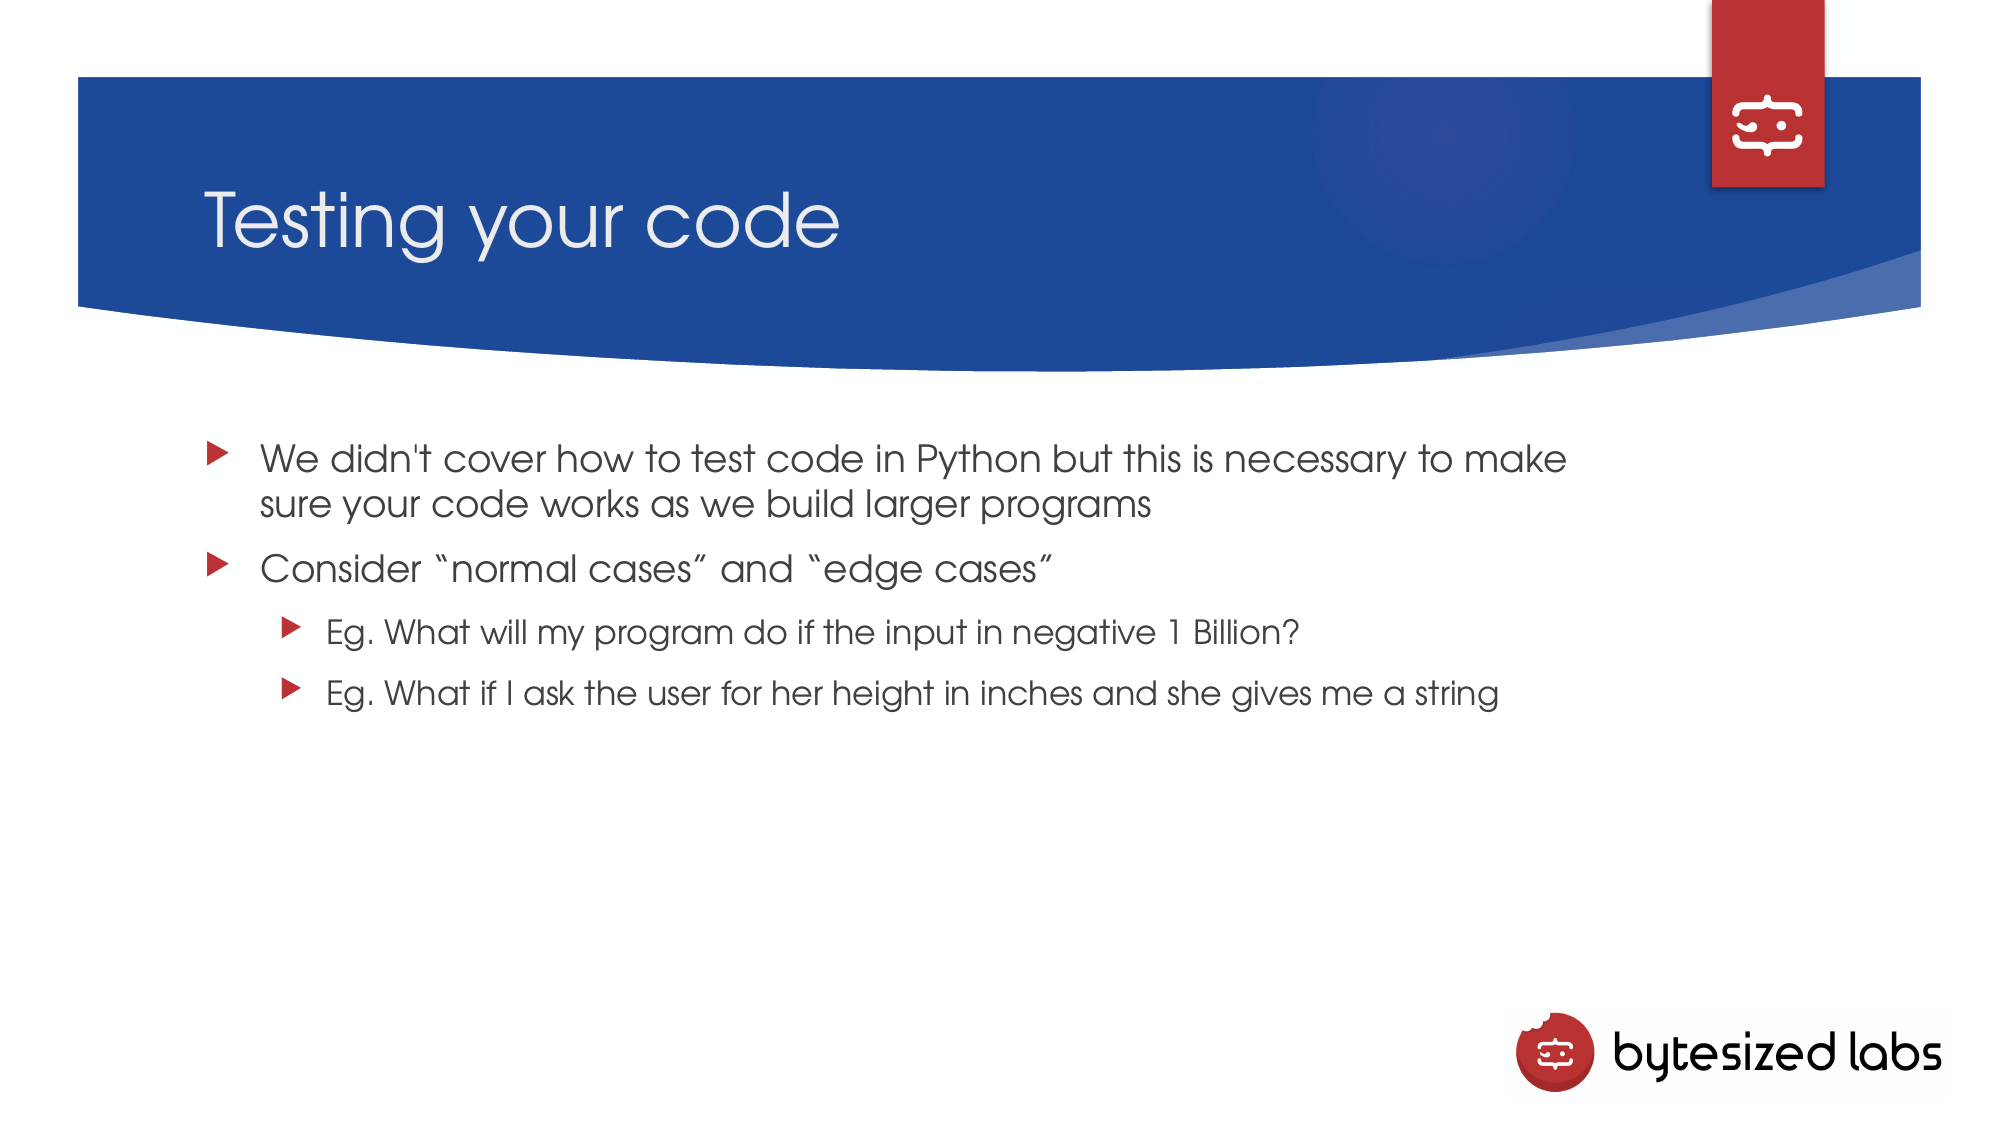

# Testing your code
We didn't cover how to test code in Python but this is necessary to make sure your code works as we build larger programs
Consider “normal cases” and “edge cases”
Eg. What will my program do if the input in negative 1 Billion?
Eg. What if I ask the user for her height in inches and she gives me a string